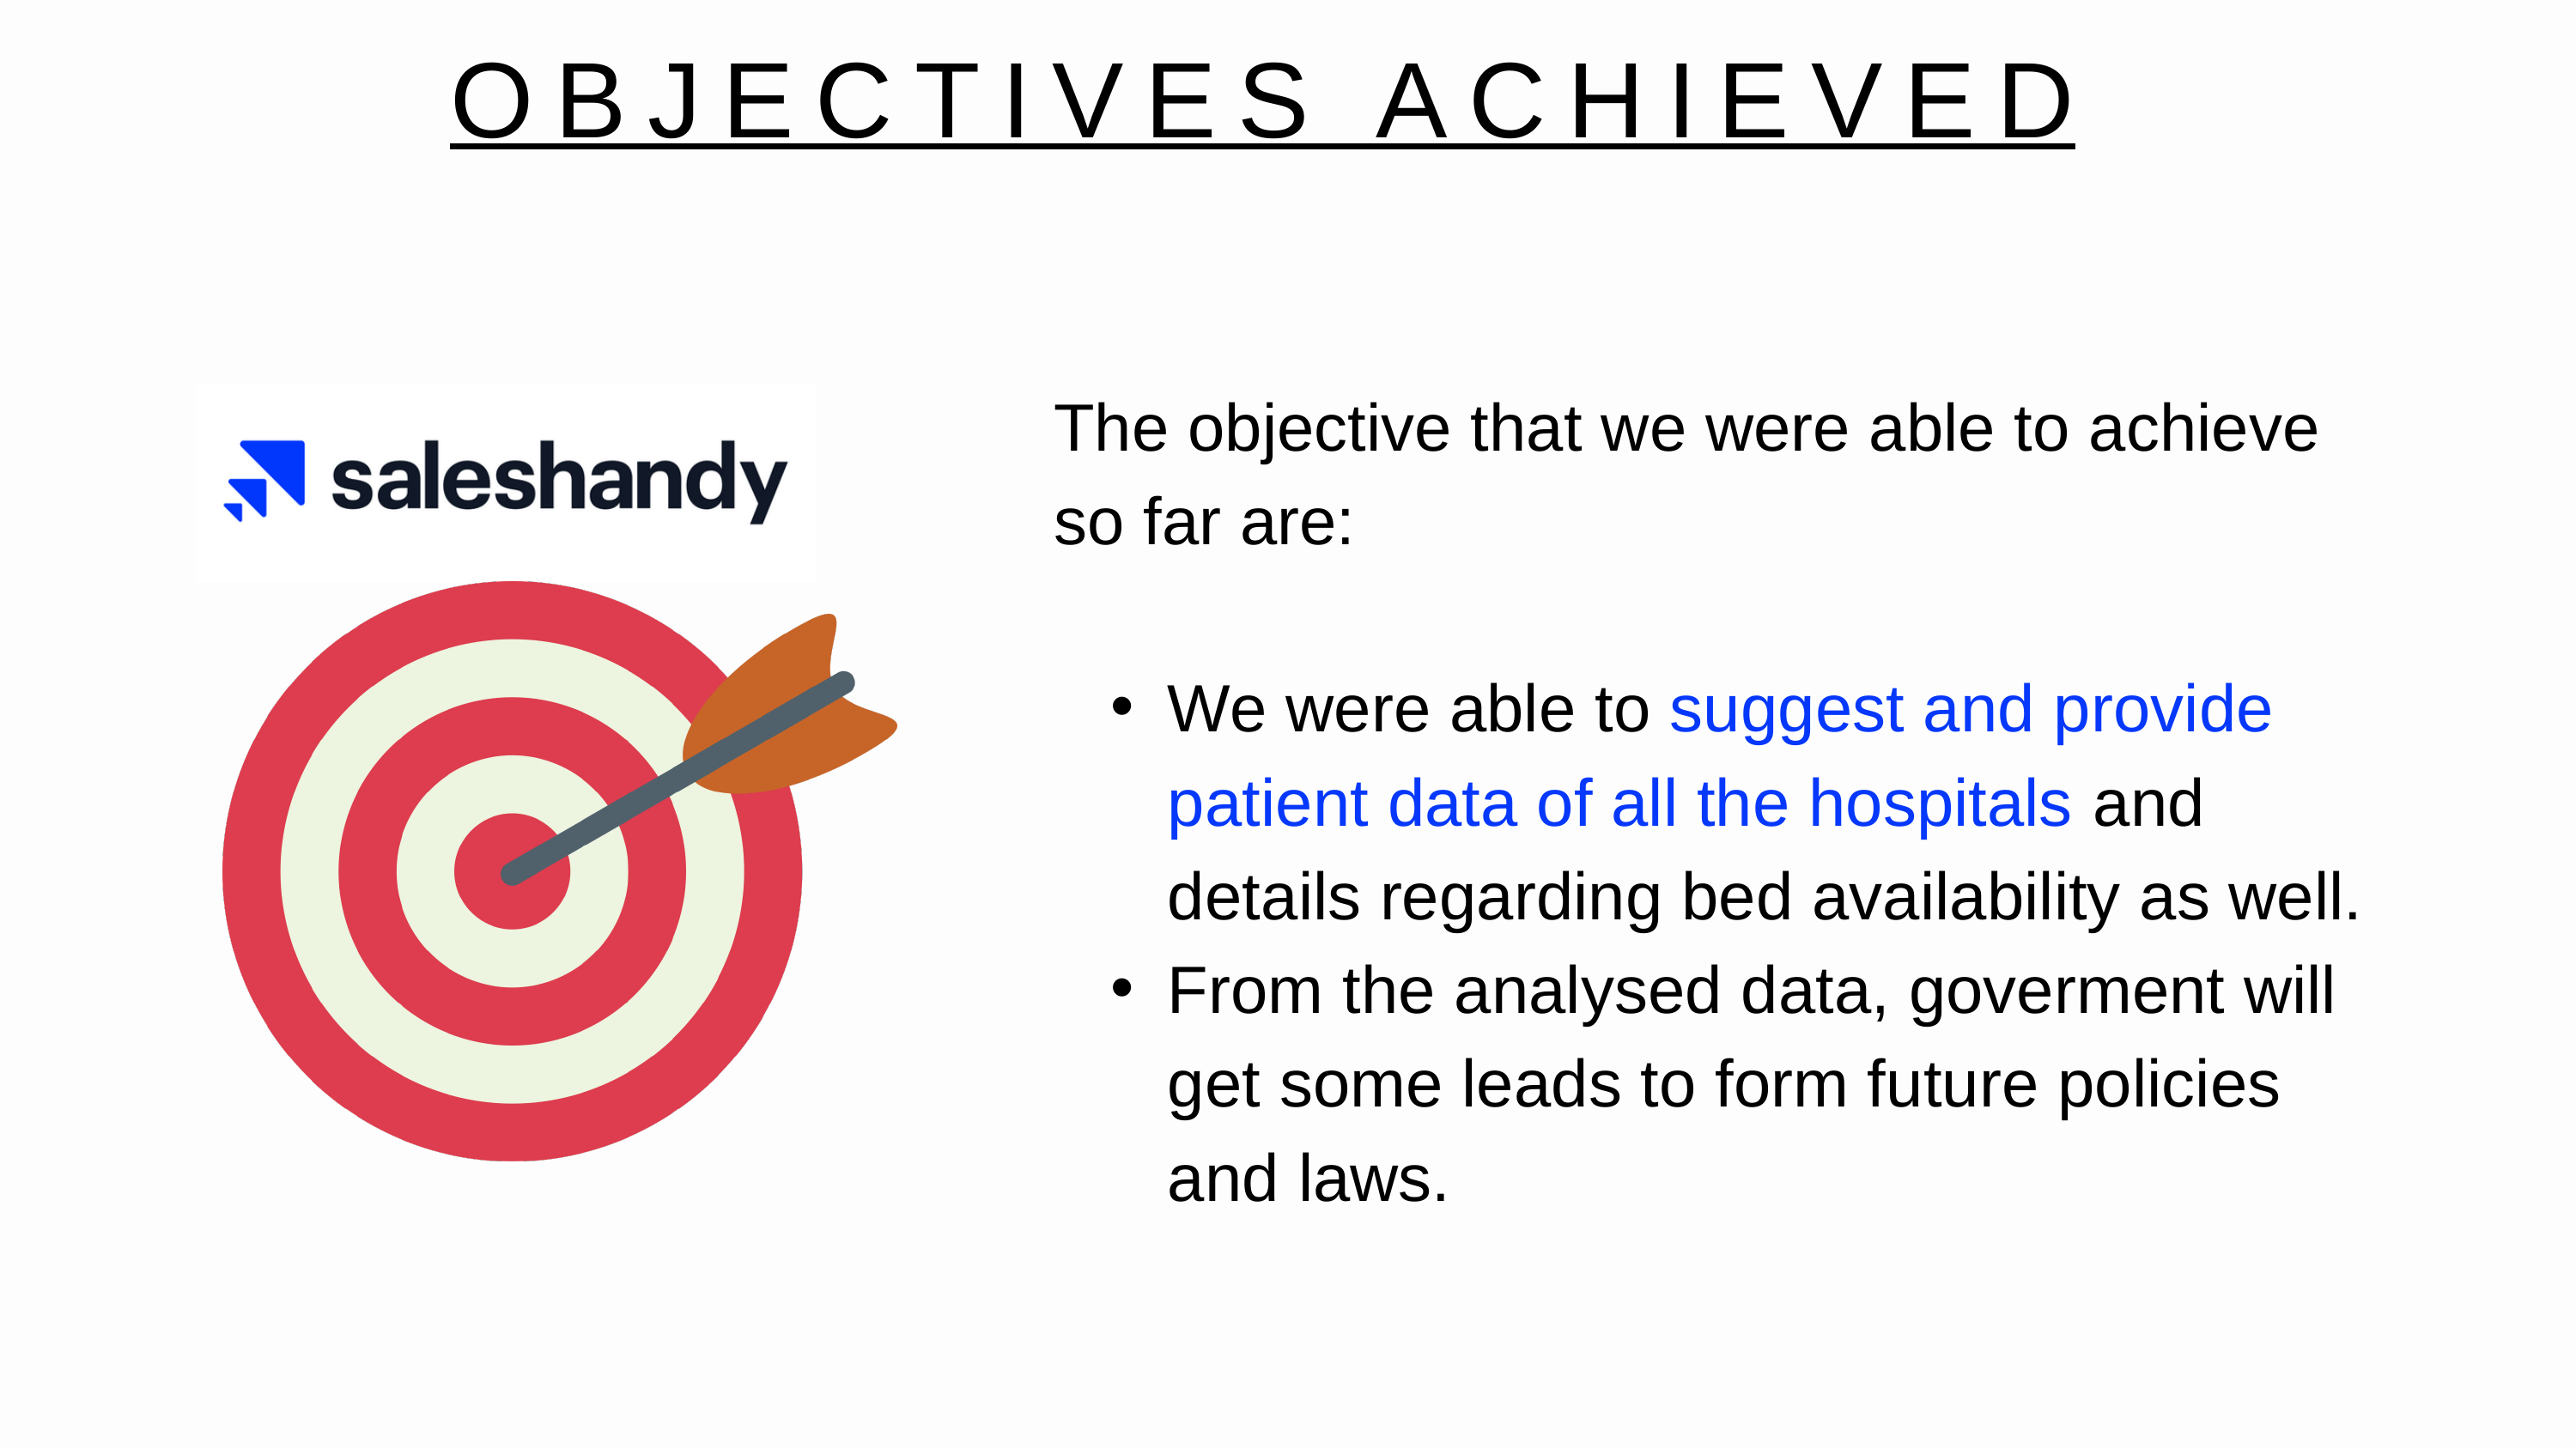

OBJECTIVES ACHIEVED
The objective that we were able to achieve so far are:

We were able to suggest and provide patient data of all the hospitals and details regarding bed availability as well.
From the analysed data, goverment will get some leads to form future policies and laws.